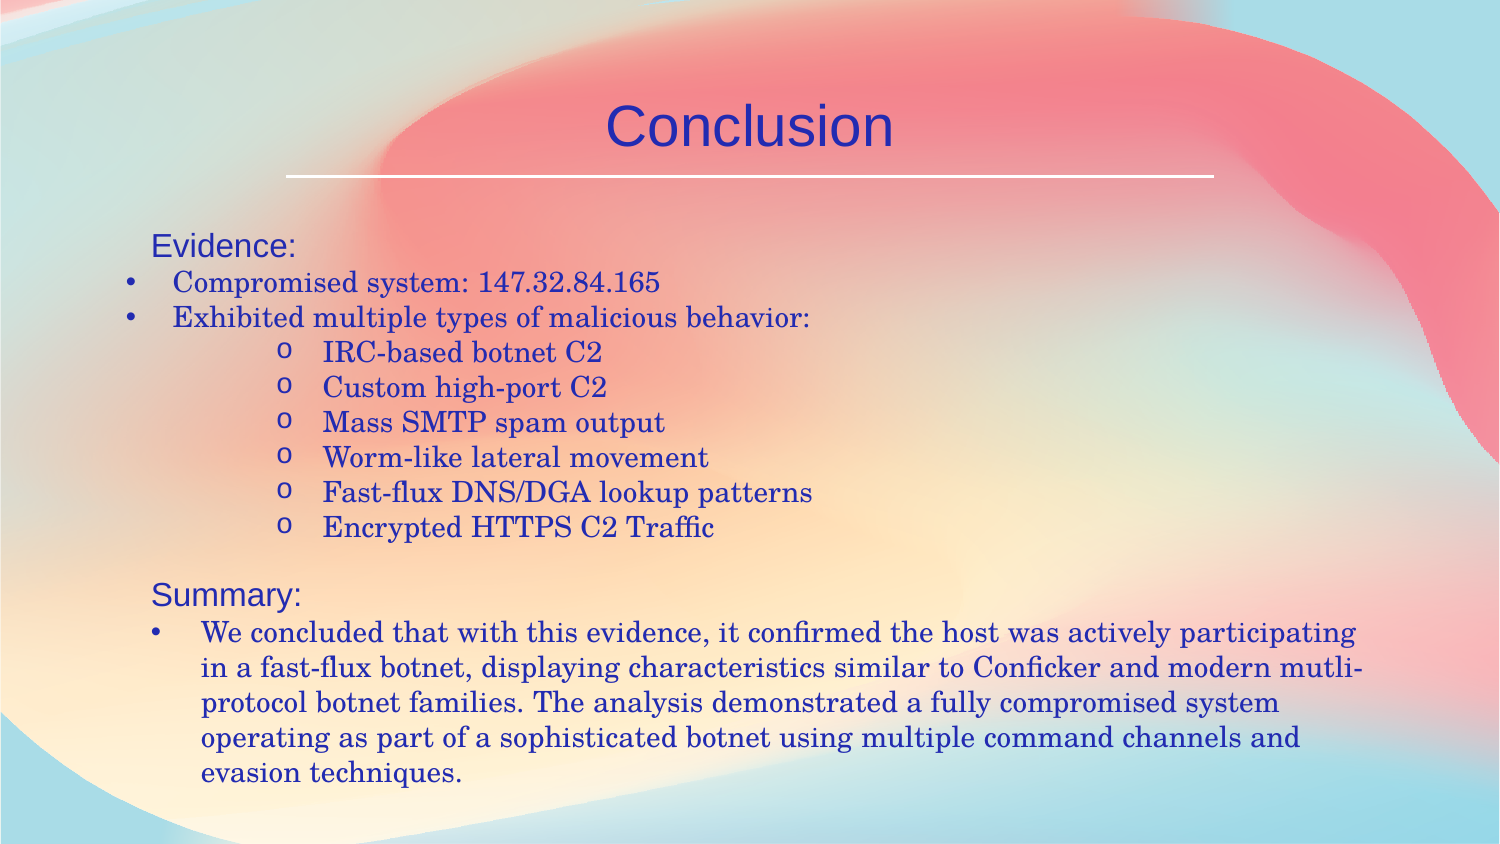

# Conclusion
Evidence:
Compromised system: 147.32.84.165
Exhibited multiple types of malicious behavior:
IRC-based botnet C2
Custom high-port C2
Mass SMTP spam output
Worm-like lateral movement
Fast-flux DNS/DGA lookup patterns
Encrypted HTTPS C2 Traffic

Summary:
We concluded that with this evidence, it confirmed the host was actively participating in a fast-flux botnet, displaying characteristics similar to Conficker and modern mutli-protocol botnet families. The analysis demonstrated a fully compromised system operating as part of a sophisticated botnet using multiple command channels and evasion techniques.